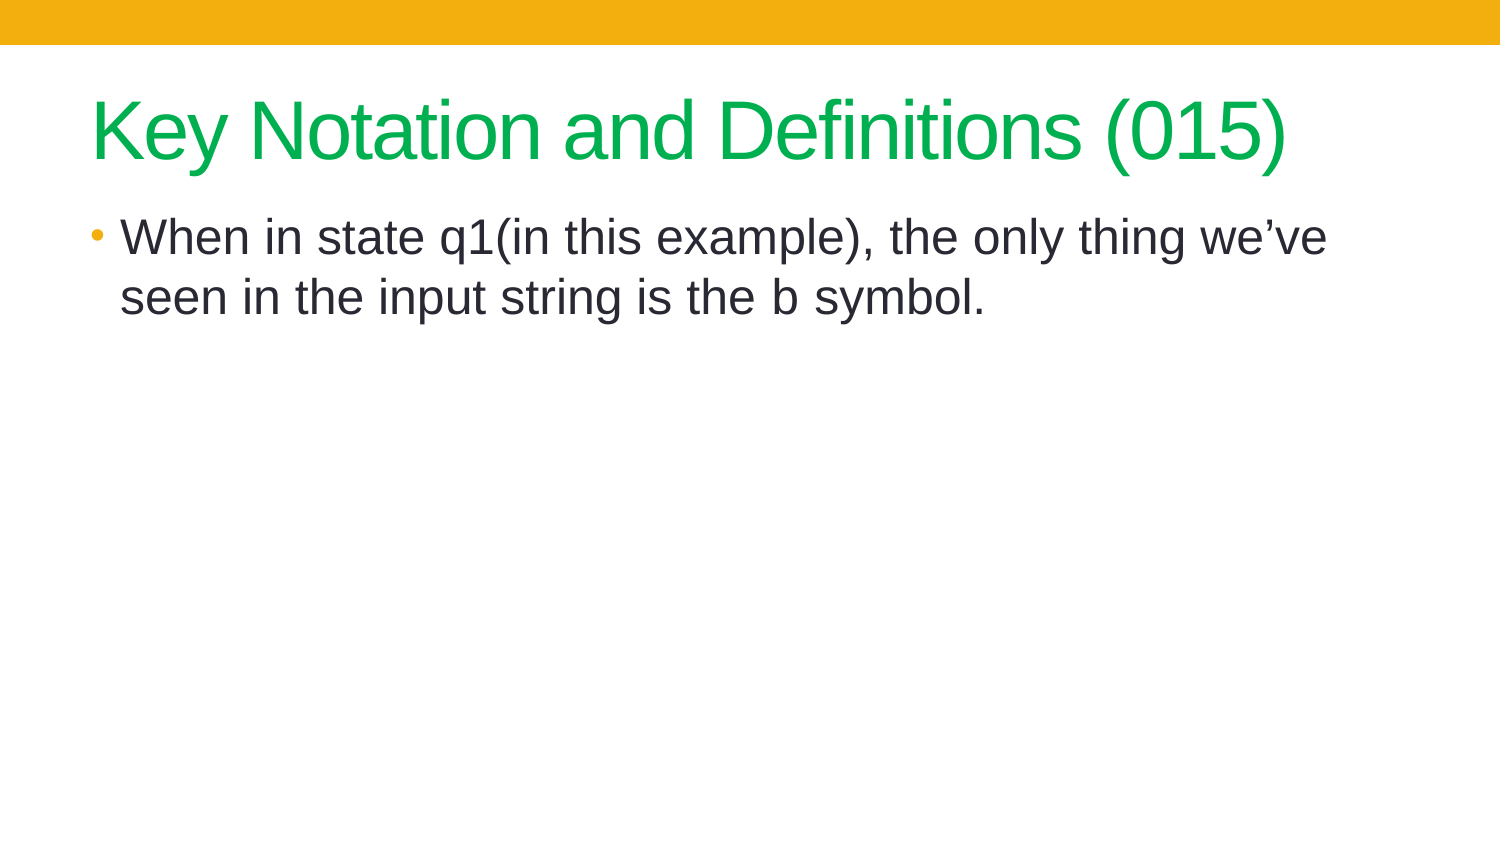

# Key Notation and Definitions (015)
When in state q1(in this example), the only thing we’ve seen in the input string is the b symbol.